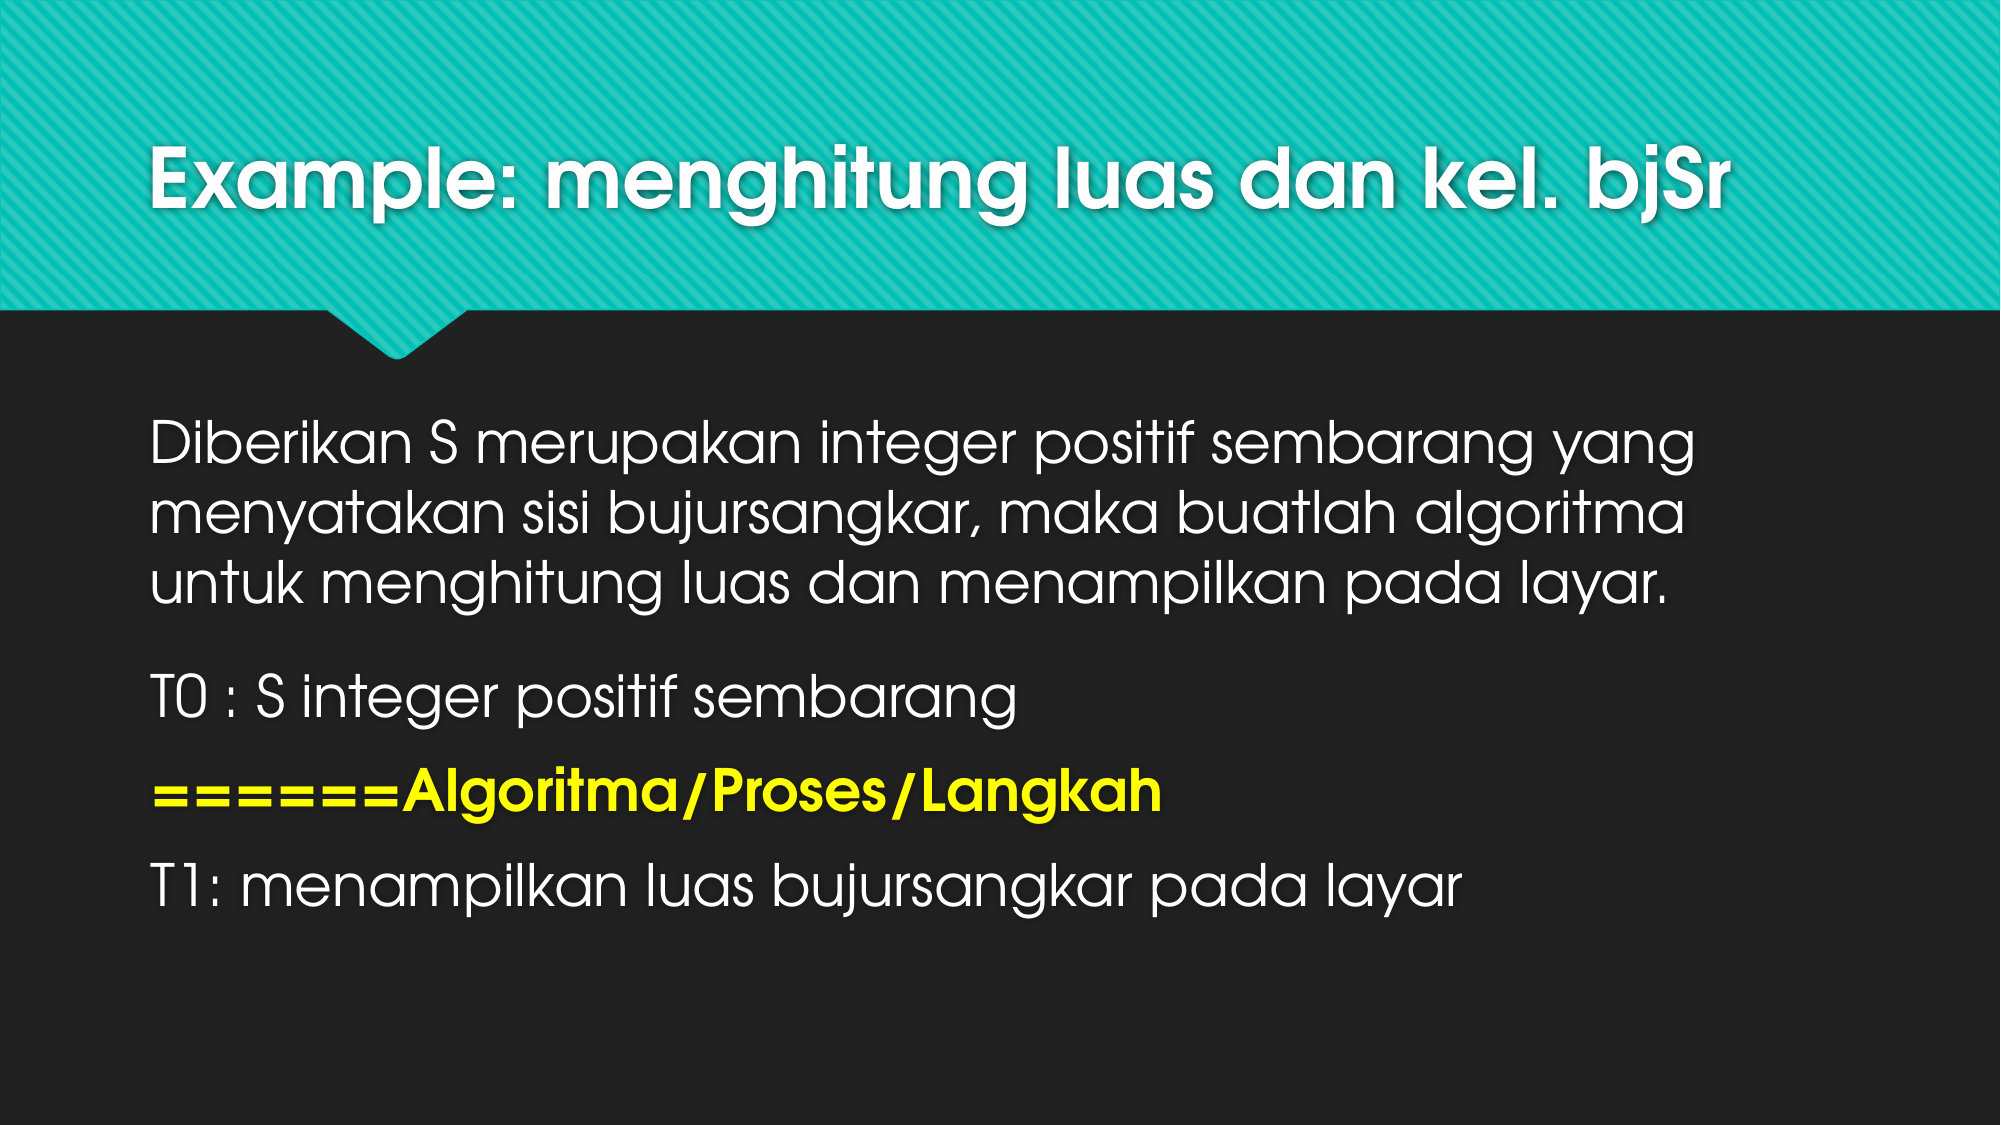

# Example: menghitung luas dan kel. bjSr
Diberikan S merupakan integer positif sembarang yang menyatakan sisi bujursangkar, maka buatlah algoritma untuk menghitung luas dan menampilkan pada layar.
T0 : S integer positif sembarang
======Algoritma/Proses/Langkah
T1: menampilkan luas bujursangkar pada layar